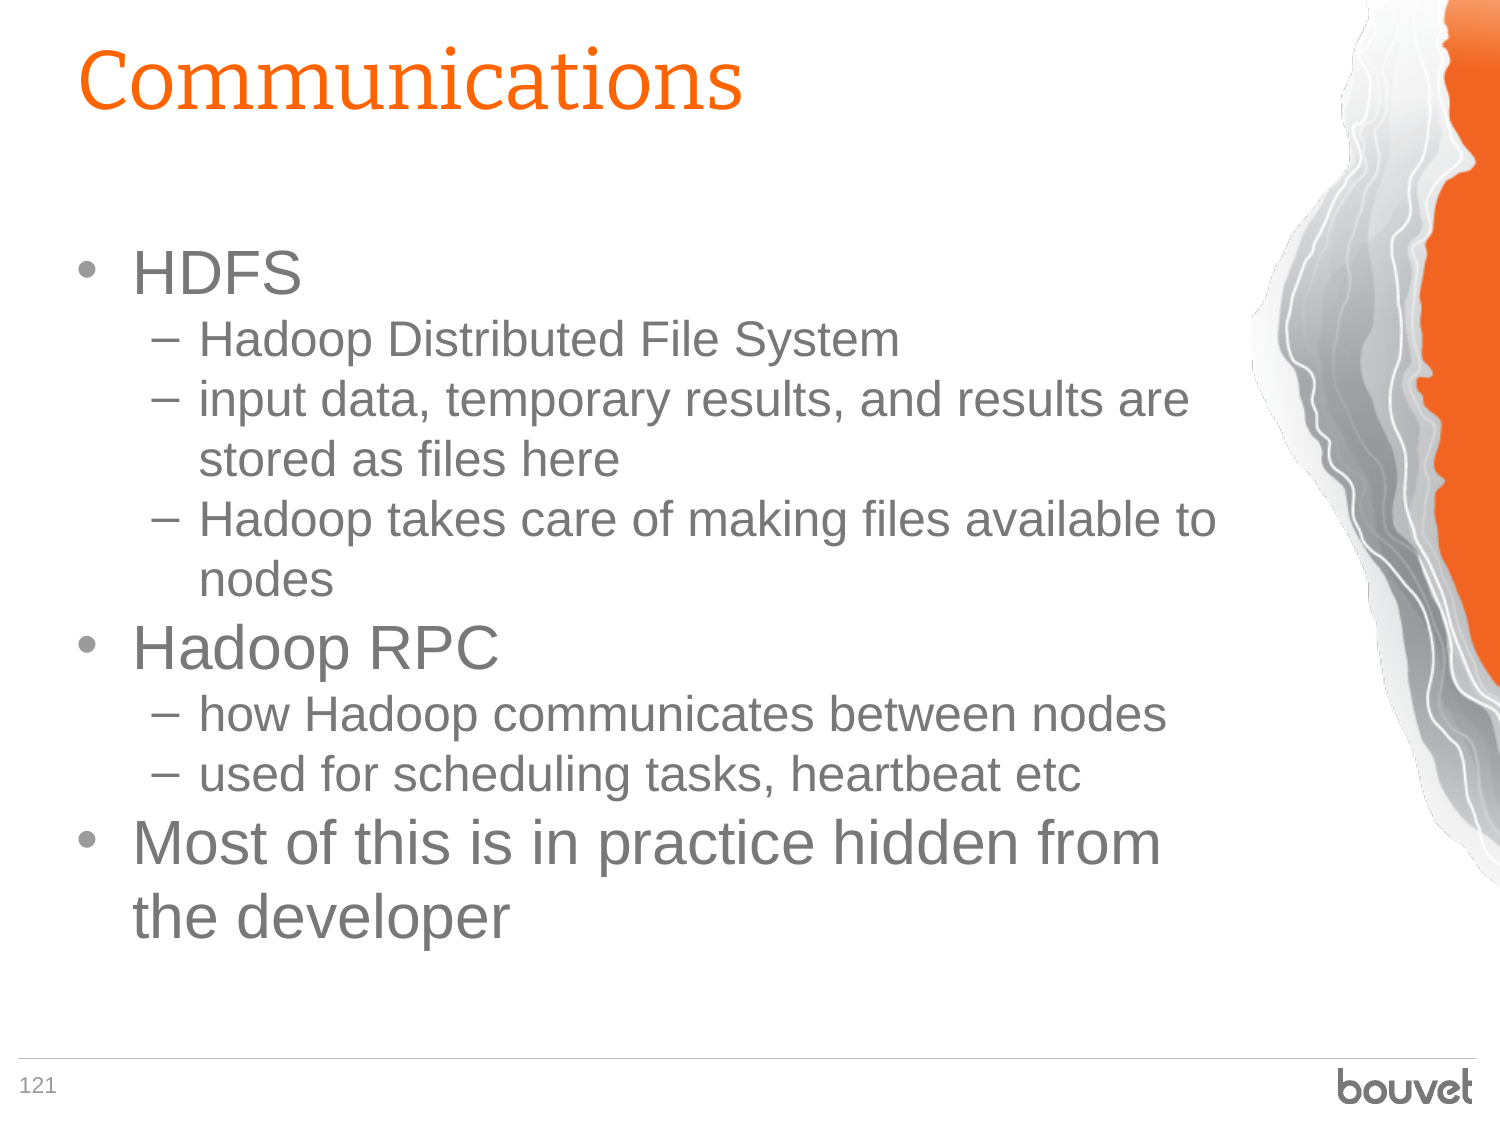

# Communications
HDFS
Hadoop Distributed File System
input data, temporary results, and results are stored as files here
Hadoop takes care of making files available to nodes
Hadoop RPC
how Hadoop communicates between nodes
used for scheduling tasks, heartbeat etc
Most of this is in practice hidden from the developer
121